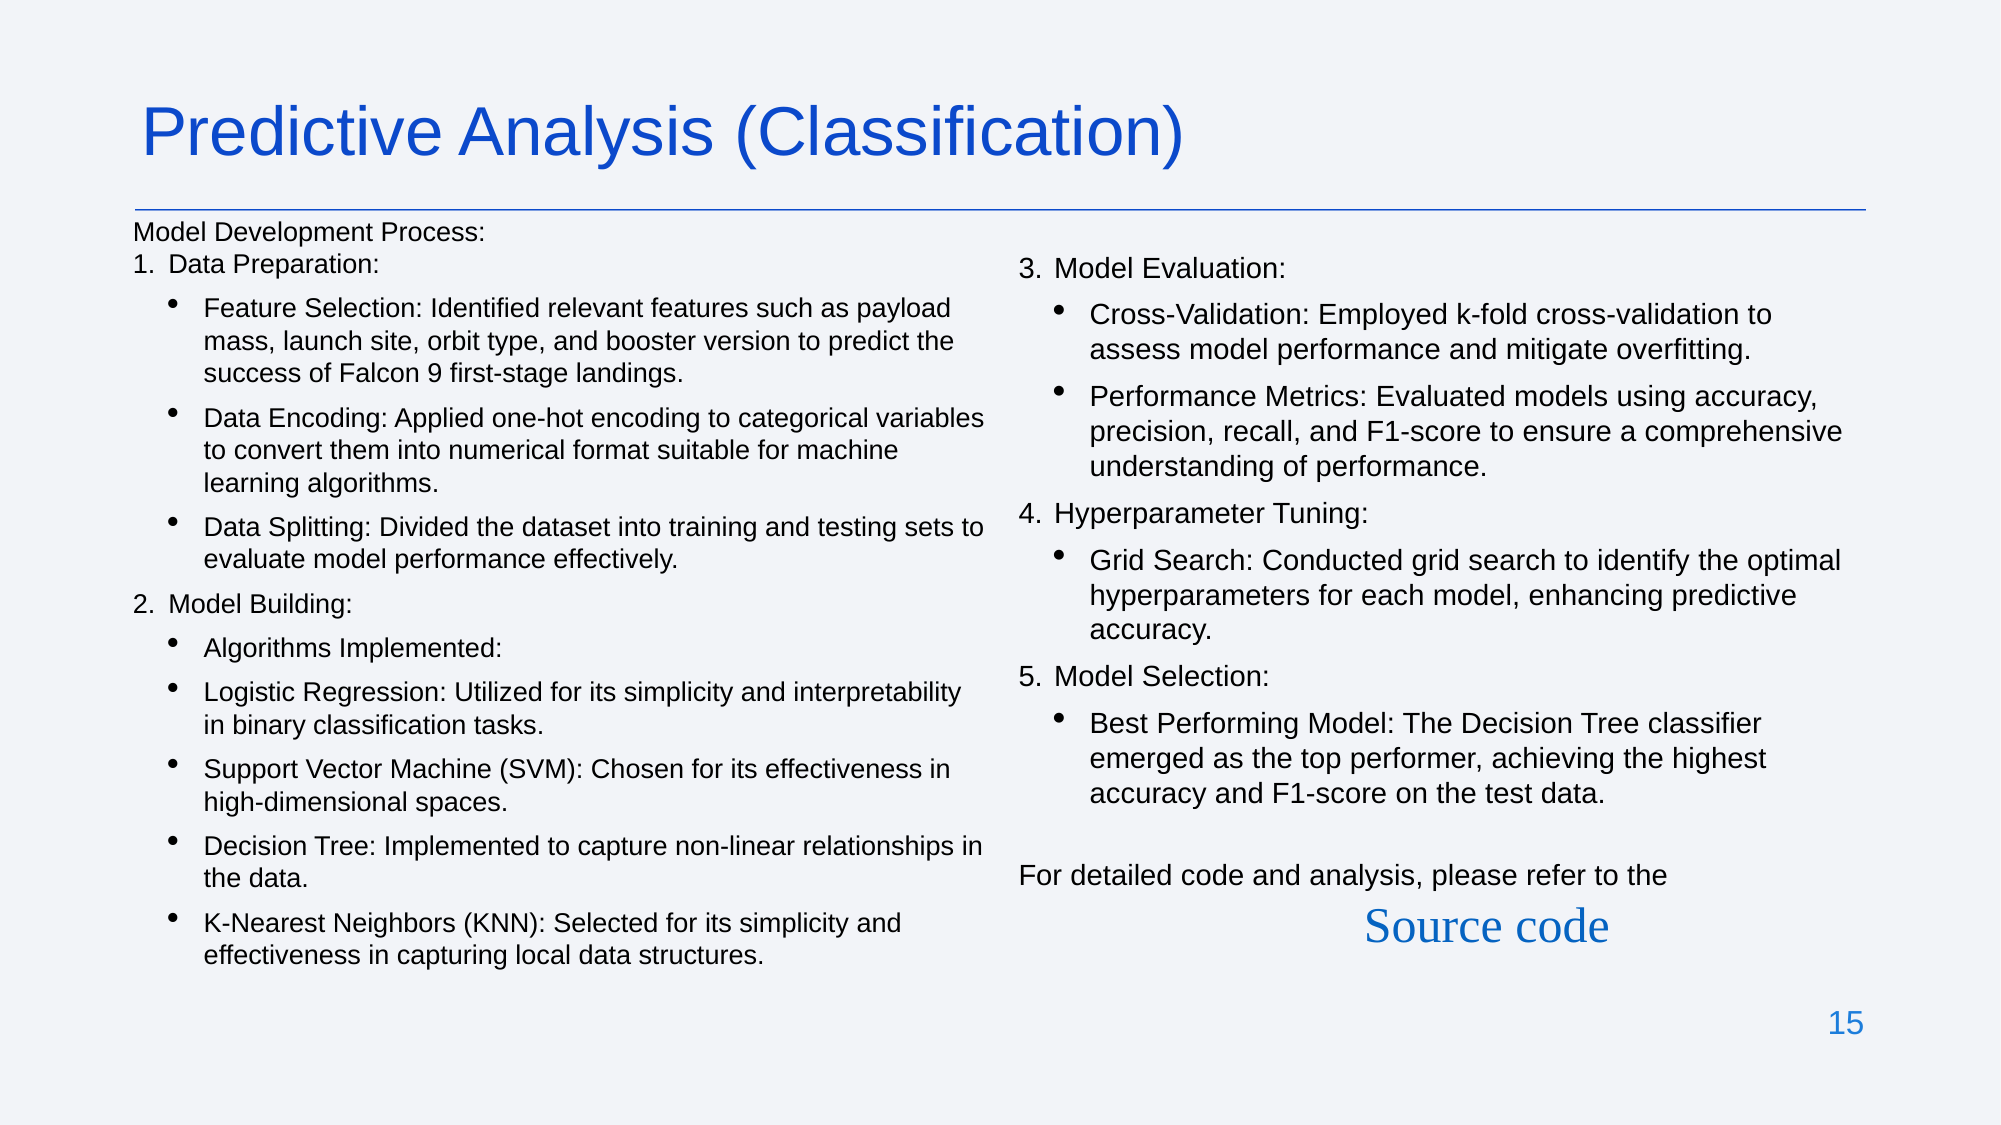

Predictive Analysis (Classification)
Model Development Process:
Data Preparation:
Feature Selection: Identified relevant features such as payload mass, launch site, orbit type, and booster version to predict the success of Falcon 9 first-stage landings.
Data Encoding: Applied one-hot encoding to categorical variables to convert them into numerical format suitable for machine learning algorithms.
Data Splitting: Divided the dataset into training and testing sets to evaluate model performance effectively.
Model Building:
Algorithms Implemented:
Logistic Regression: Utilized for its simplicity and interpretability in binary classification tasks.
Support Vector Machine (SVM): Chosen for its effectiveness in high-dimensional spaces.
Decision Tree: Implemented to capture non-linear relationships in the data.
K-Nearest Neighbors (KNN): Selected for its simplicity and effectiveness in capturing local data structures.

Model Evaluation:
Cross-Validation: Employed k-fold cross-validation to assess model performance and mitigate overfitting.
Performance Metrics: Evaluated models using accuracy, precision, recall, and F1-score to ensure a comprehensive understanding of performance.
Hyperparameter Tuning:
Grid Search: Conducted grid search to identify the optimal hyperparameters for each model, enhancing predictive accuracy.
Model Selection:
Best Performing Model: The Decision Tree classifier emerged as the top performer, achieving the highest accuracy and F1-score on the test data.

For detailed code and analysis, please refer to the
Source code
15